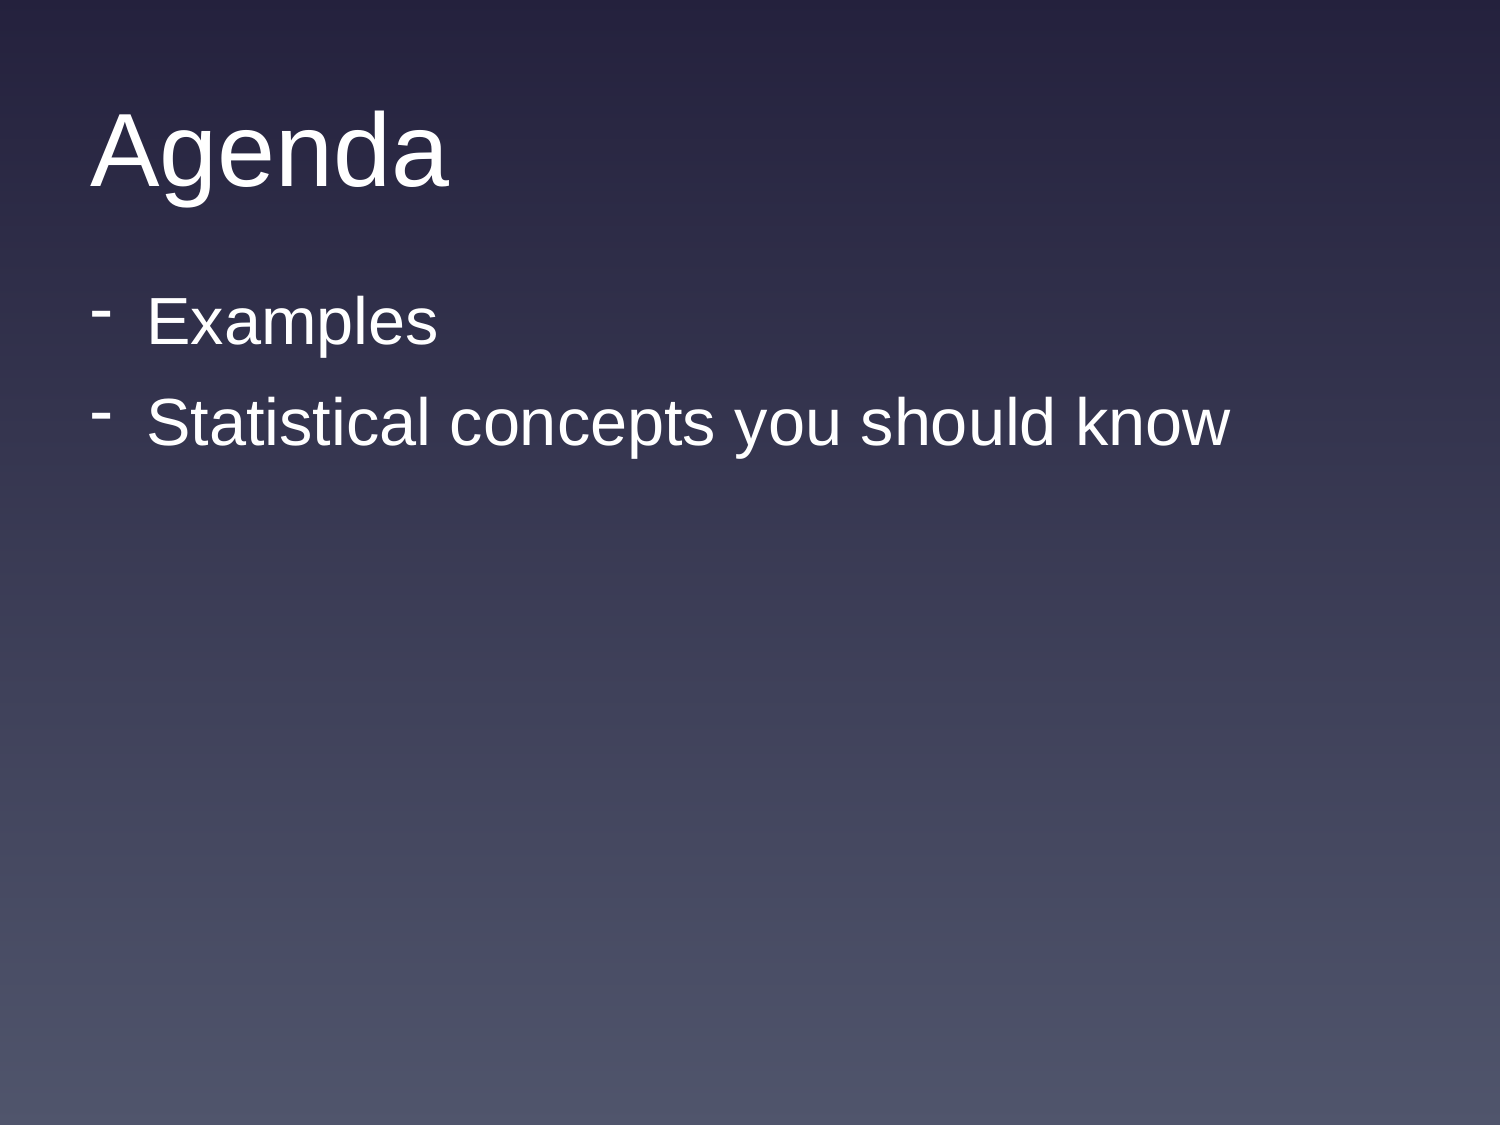

# Agenda
Examples
Statistical concepts you should know